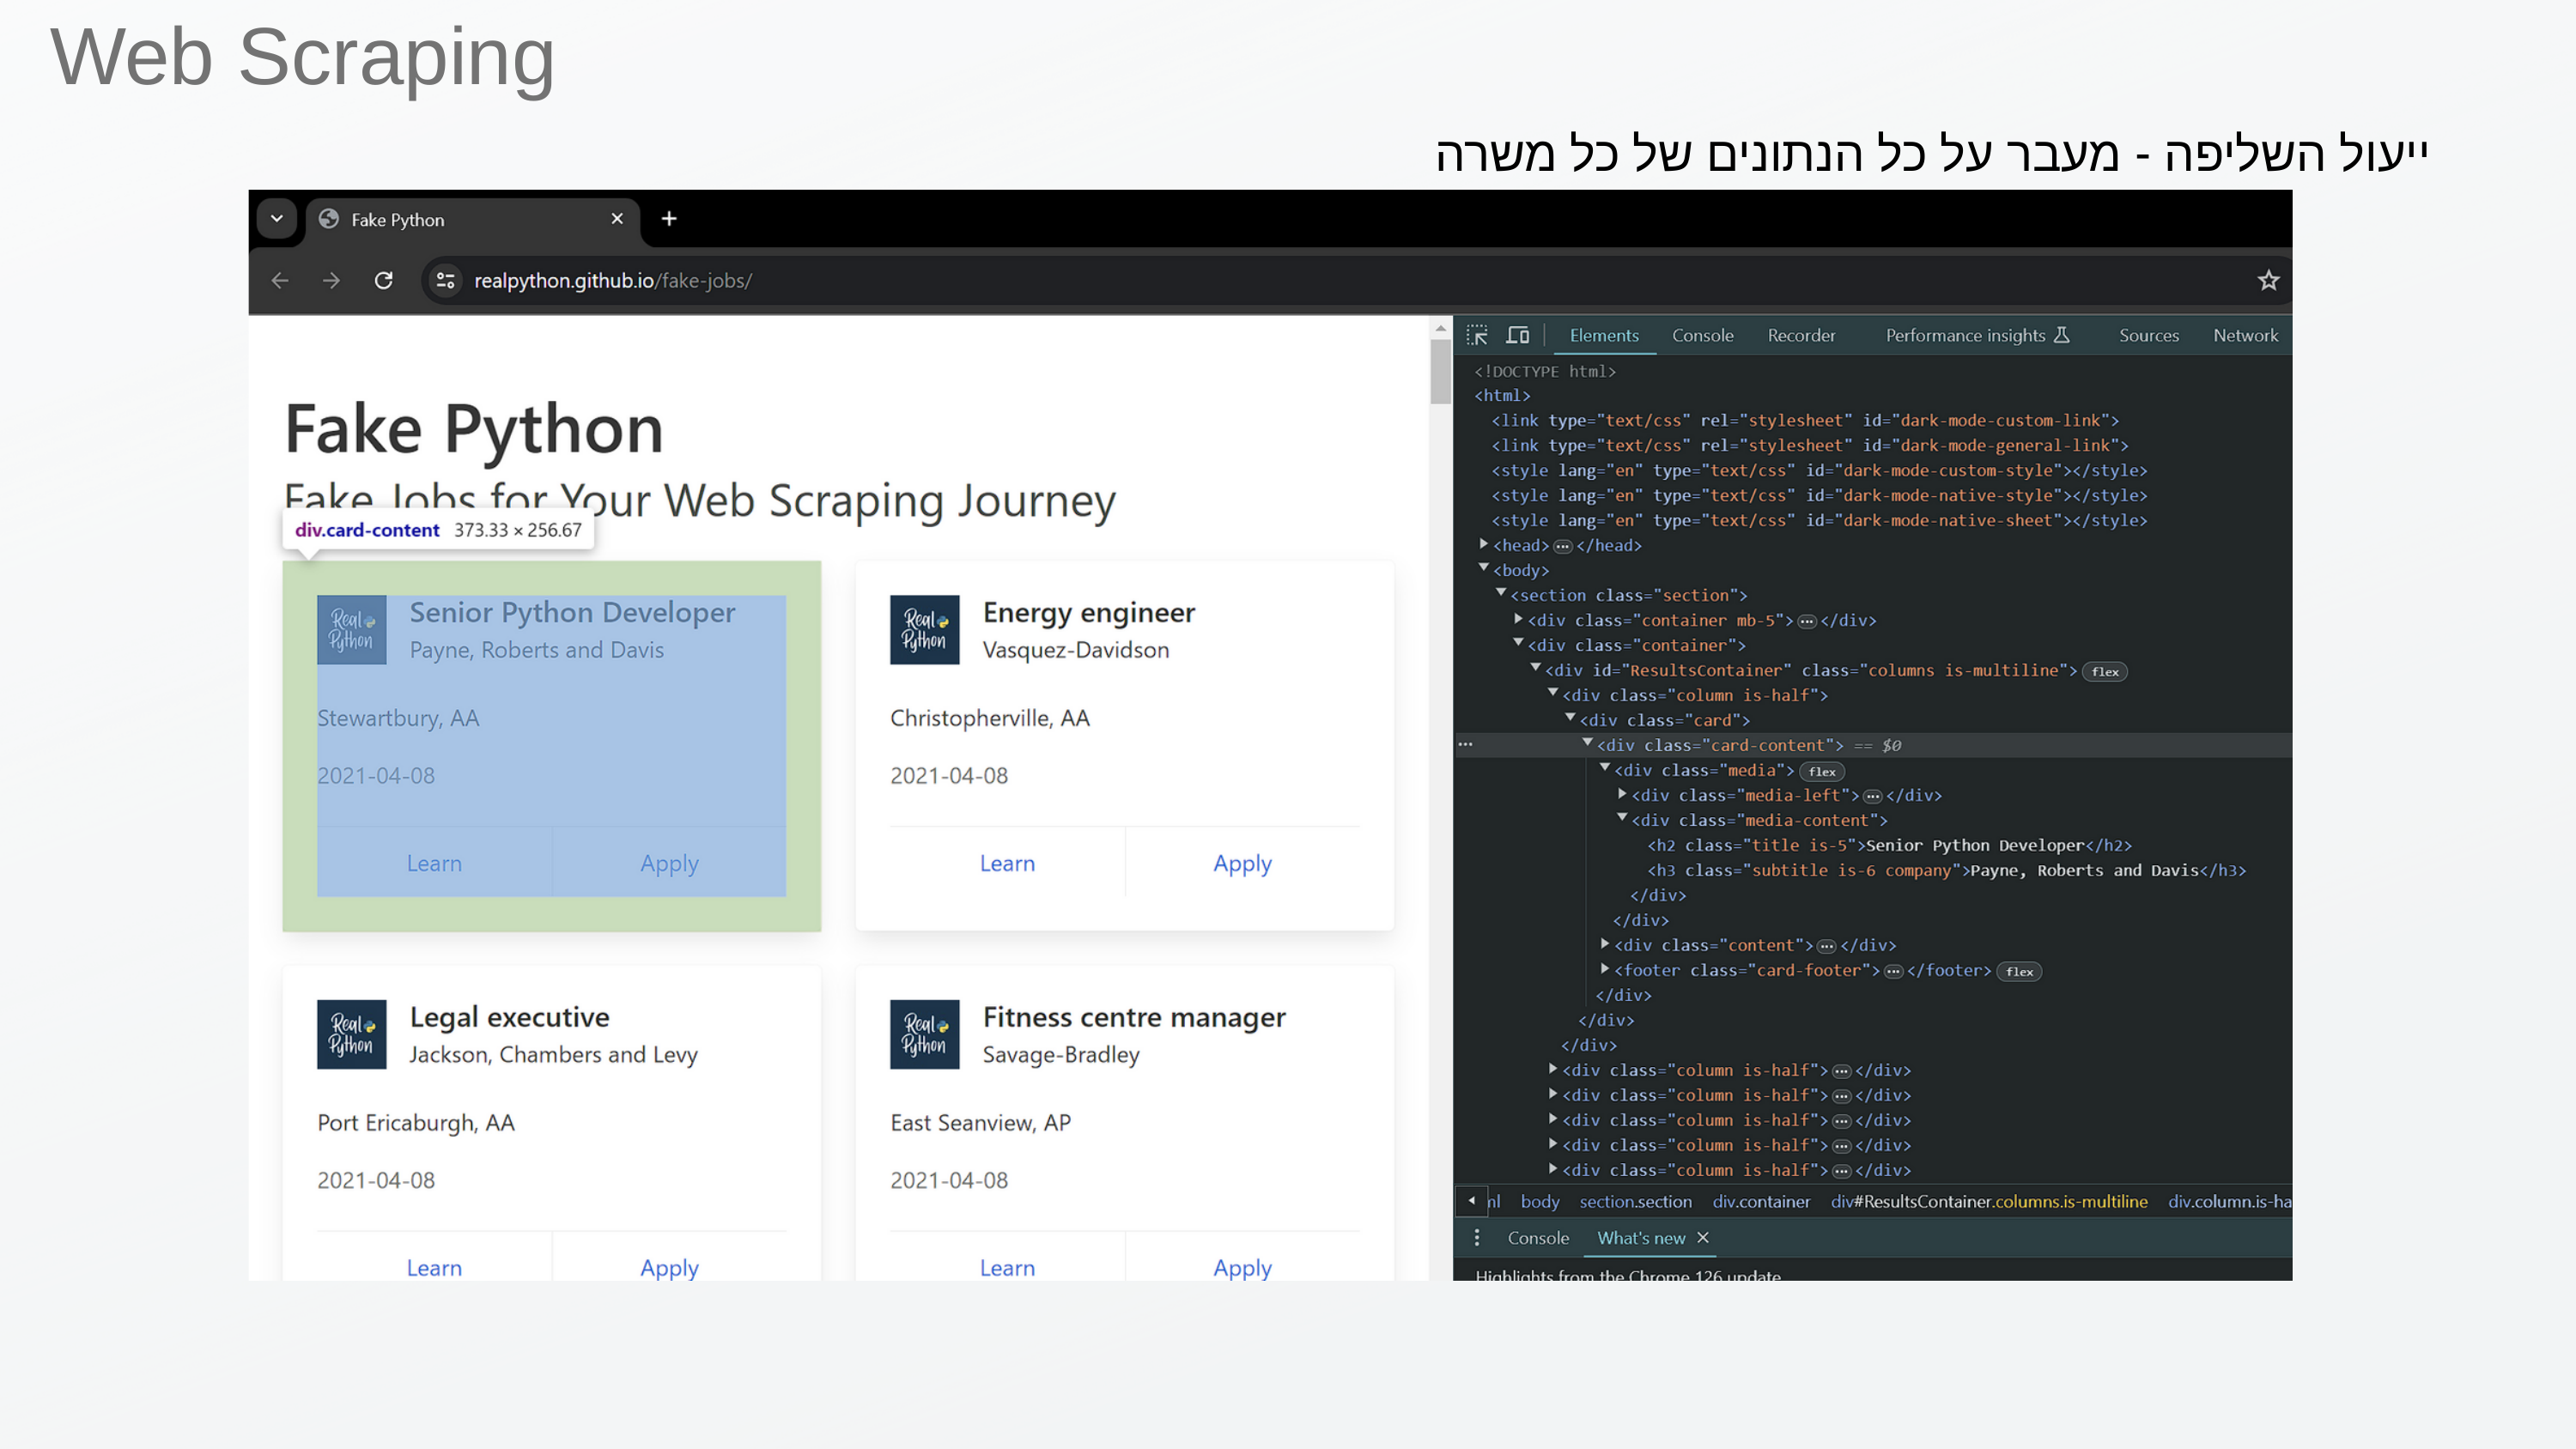

Web Scraping
ייעול השליפה - מעבר על כל הנתונים של כל משרה